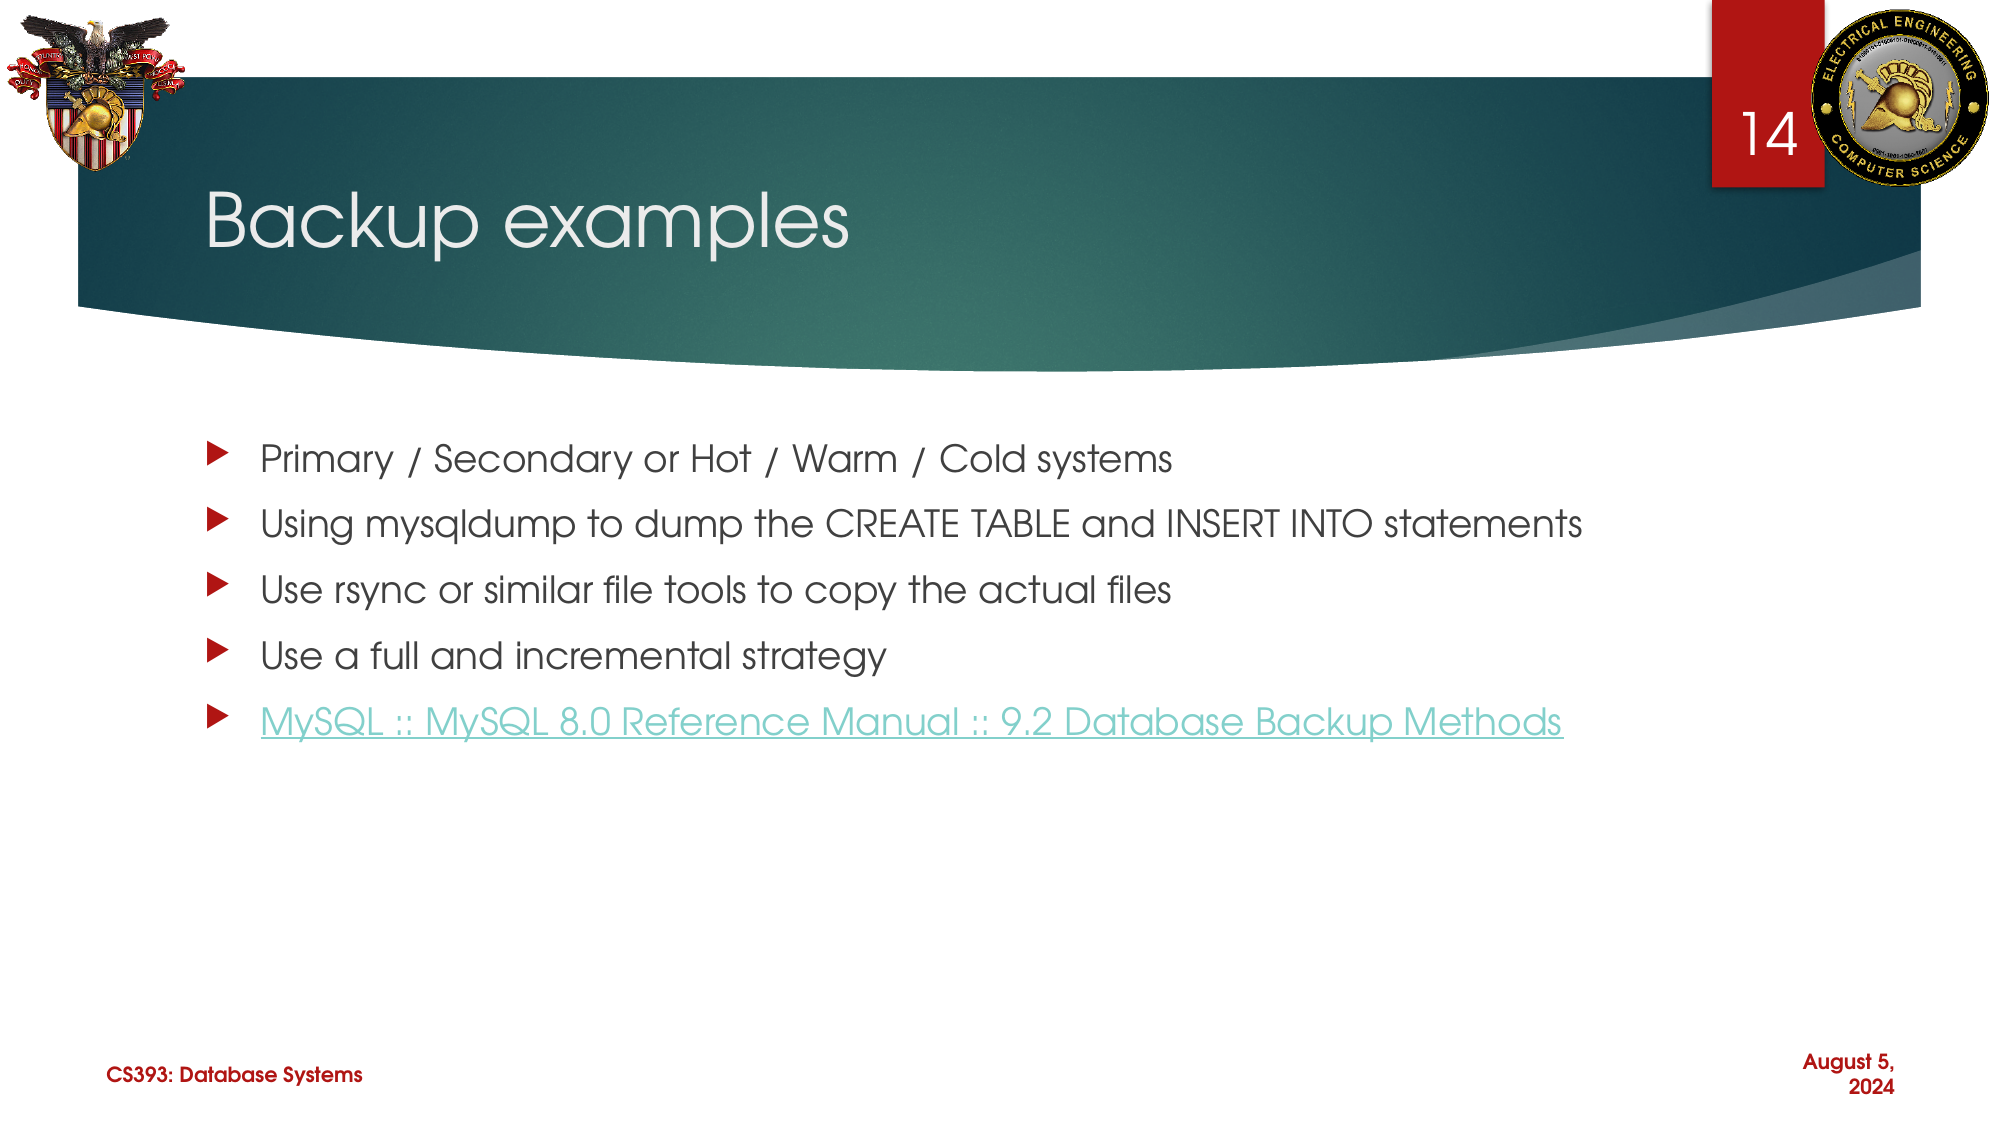

14
# Backup examples
Primary / Secondary or Hot / Warm / Cold systems
Using mysqldump to dump the CREATE TABLE and INSERT INTO statements
Use rsync or similar file tools to copy the actual files
Use a full and incremental strategy
MySQL :: MySQL 8.0 Reference Manual :: 9.2 Database Backup Methods
CS393: Database Systems
August 5, 2024